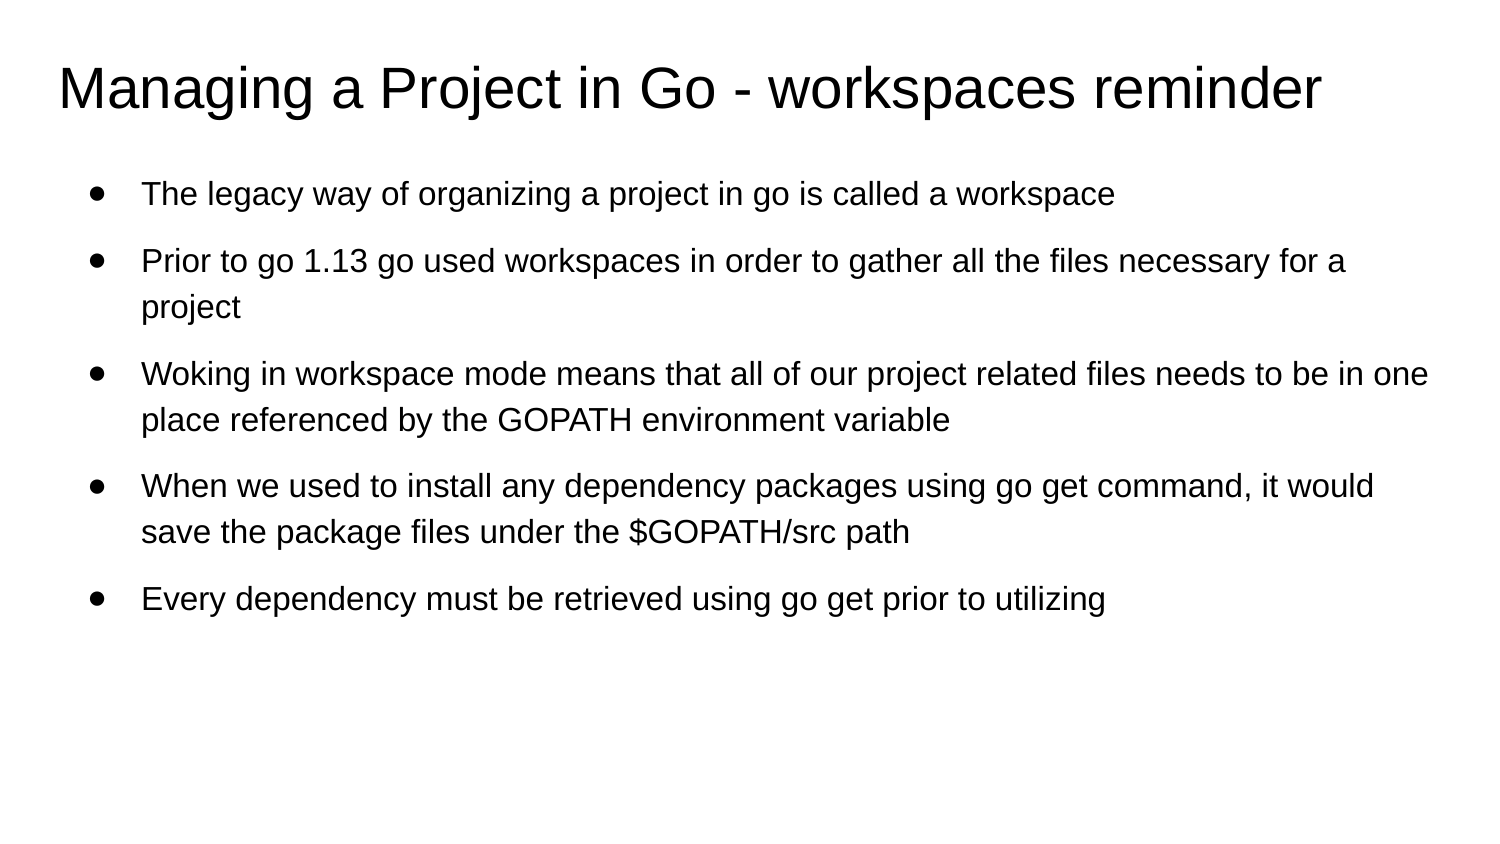

# Managing a Project in Go - workspaces reminder
The legacy way of organizing a project in go is called a workspace
Prior to go 1.13 go used workspaces in order to gather all the files necessary for a project
Woking in workspace mode means that all of our project related files needs to be in one place referenced by the GOPATH environment variable
When we used to install any dependency packages using go get command, it would save the package files under the $GOPATH/src path
Every dependency must be retrieved using go get prior to utilizing